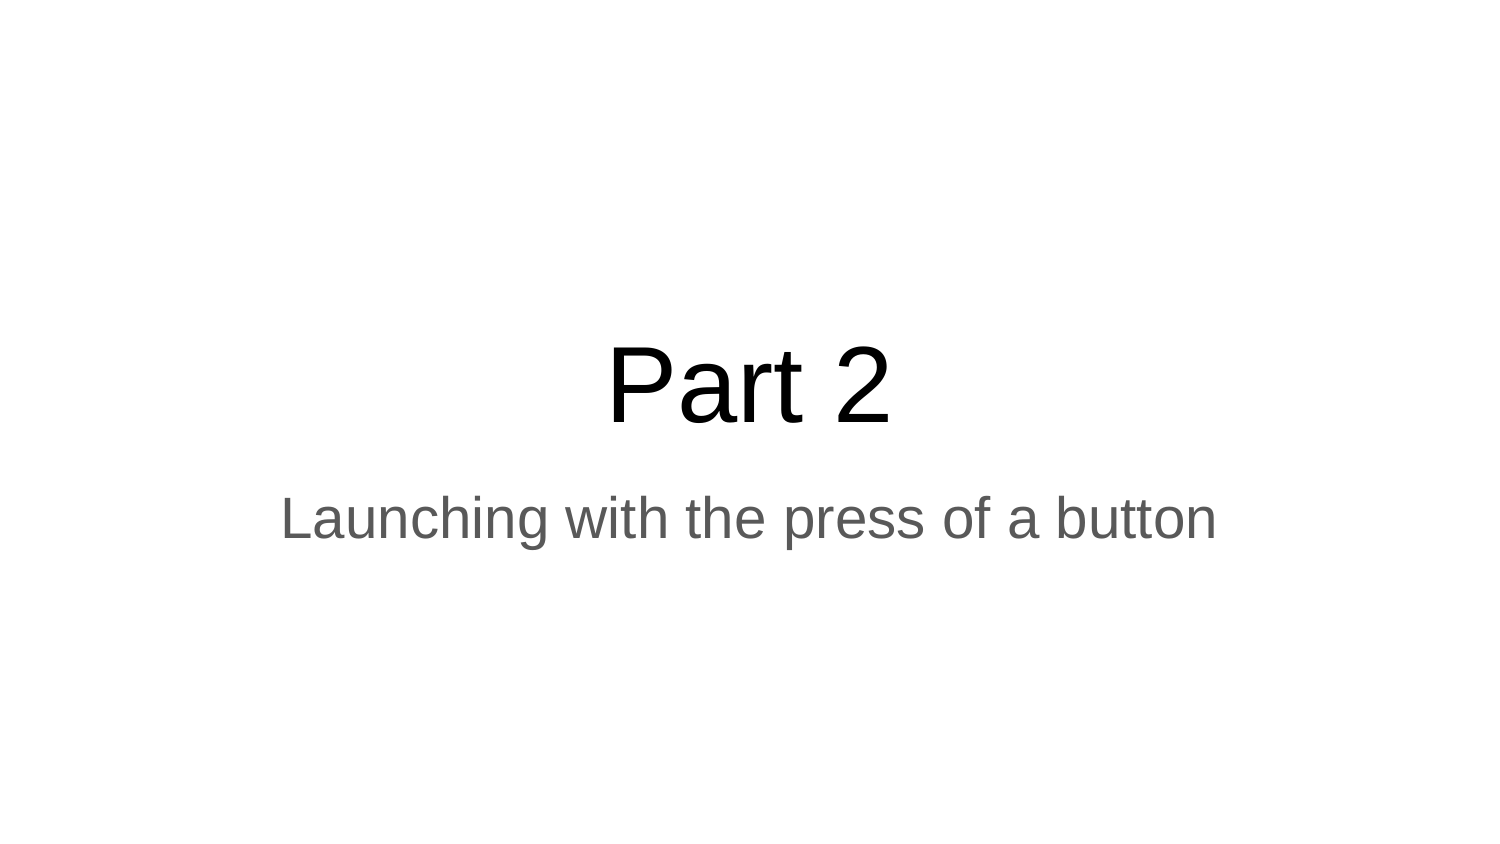

# Part 2
Launching with the press of a button